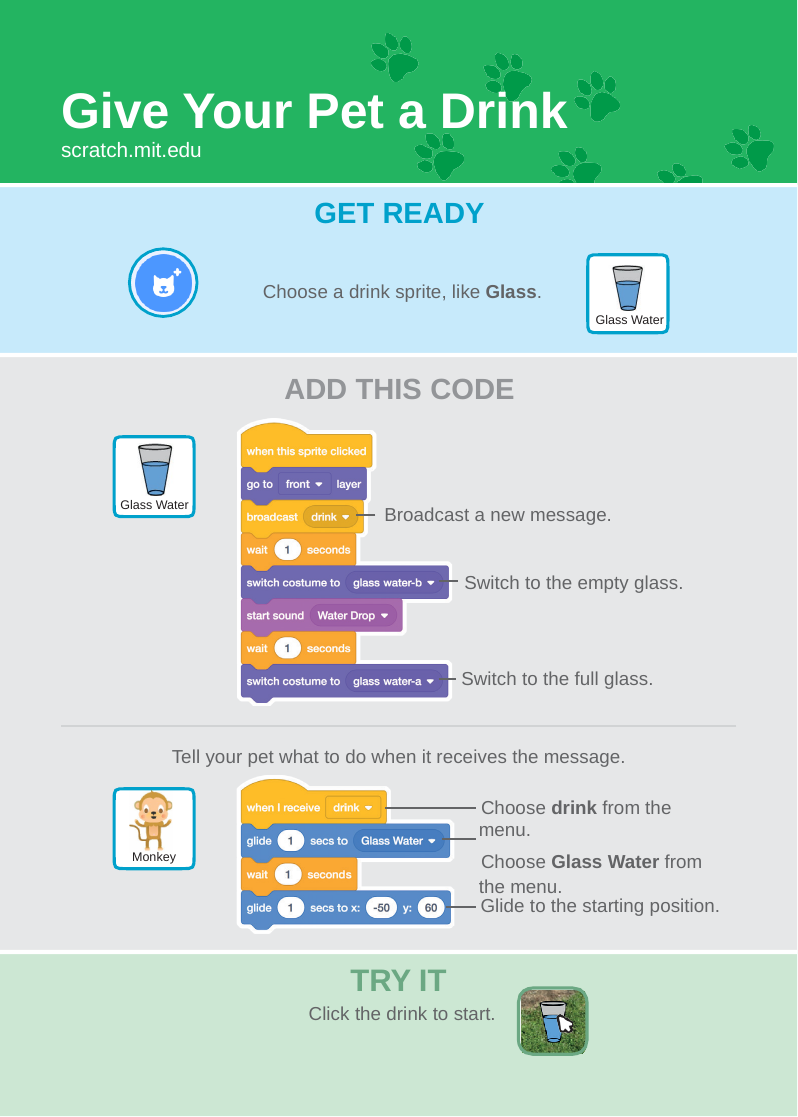

# Give Your Pet a Drink
scratch.mit.edu

GET READY

Choose a drink sprite, like Glass.
Glass Water

ADD THIS CODE

Glass Water
Broadcast a new message.
Switch to the empty glass.
Switch to the full glass.
Tell your pet what to do when it receives the message.

Choose drink from the menu.
Choose Glass Water from the menu.

Monkey
Glide to the starting position.

TRY IT

Click the drink to start.